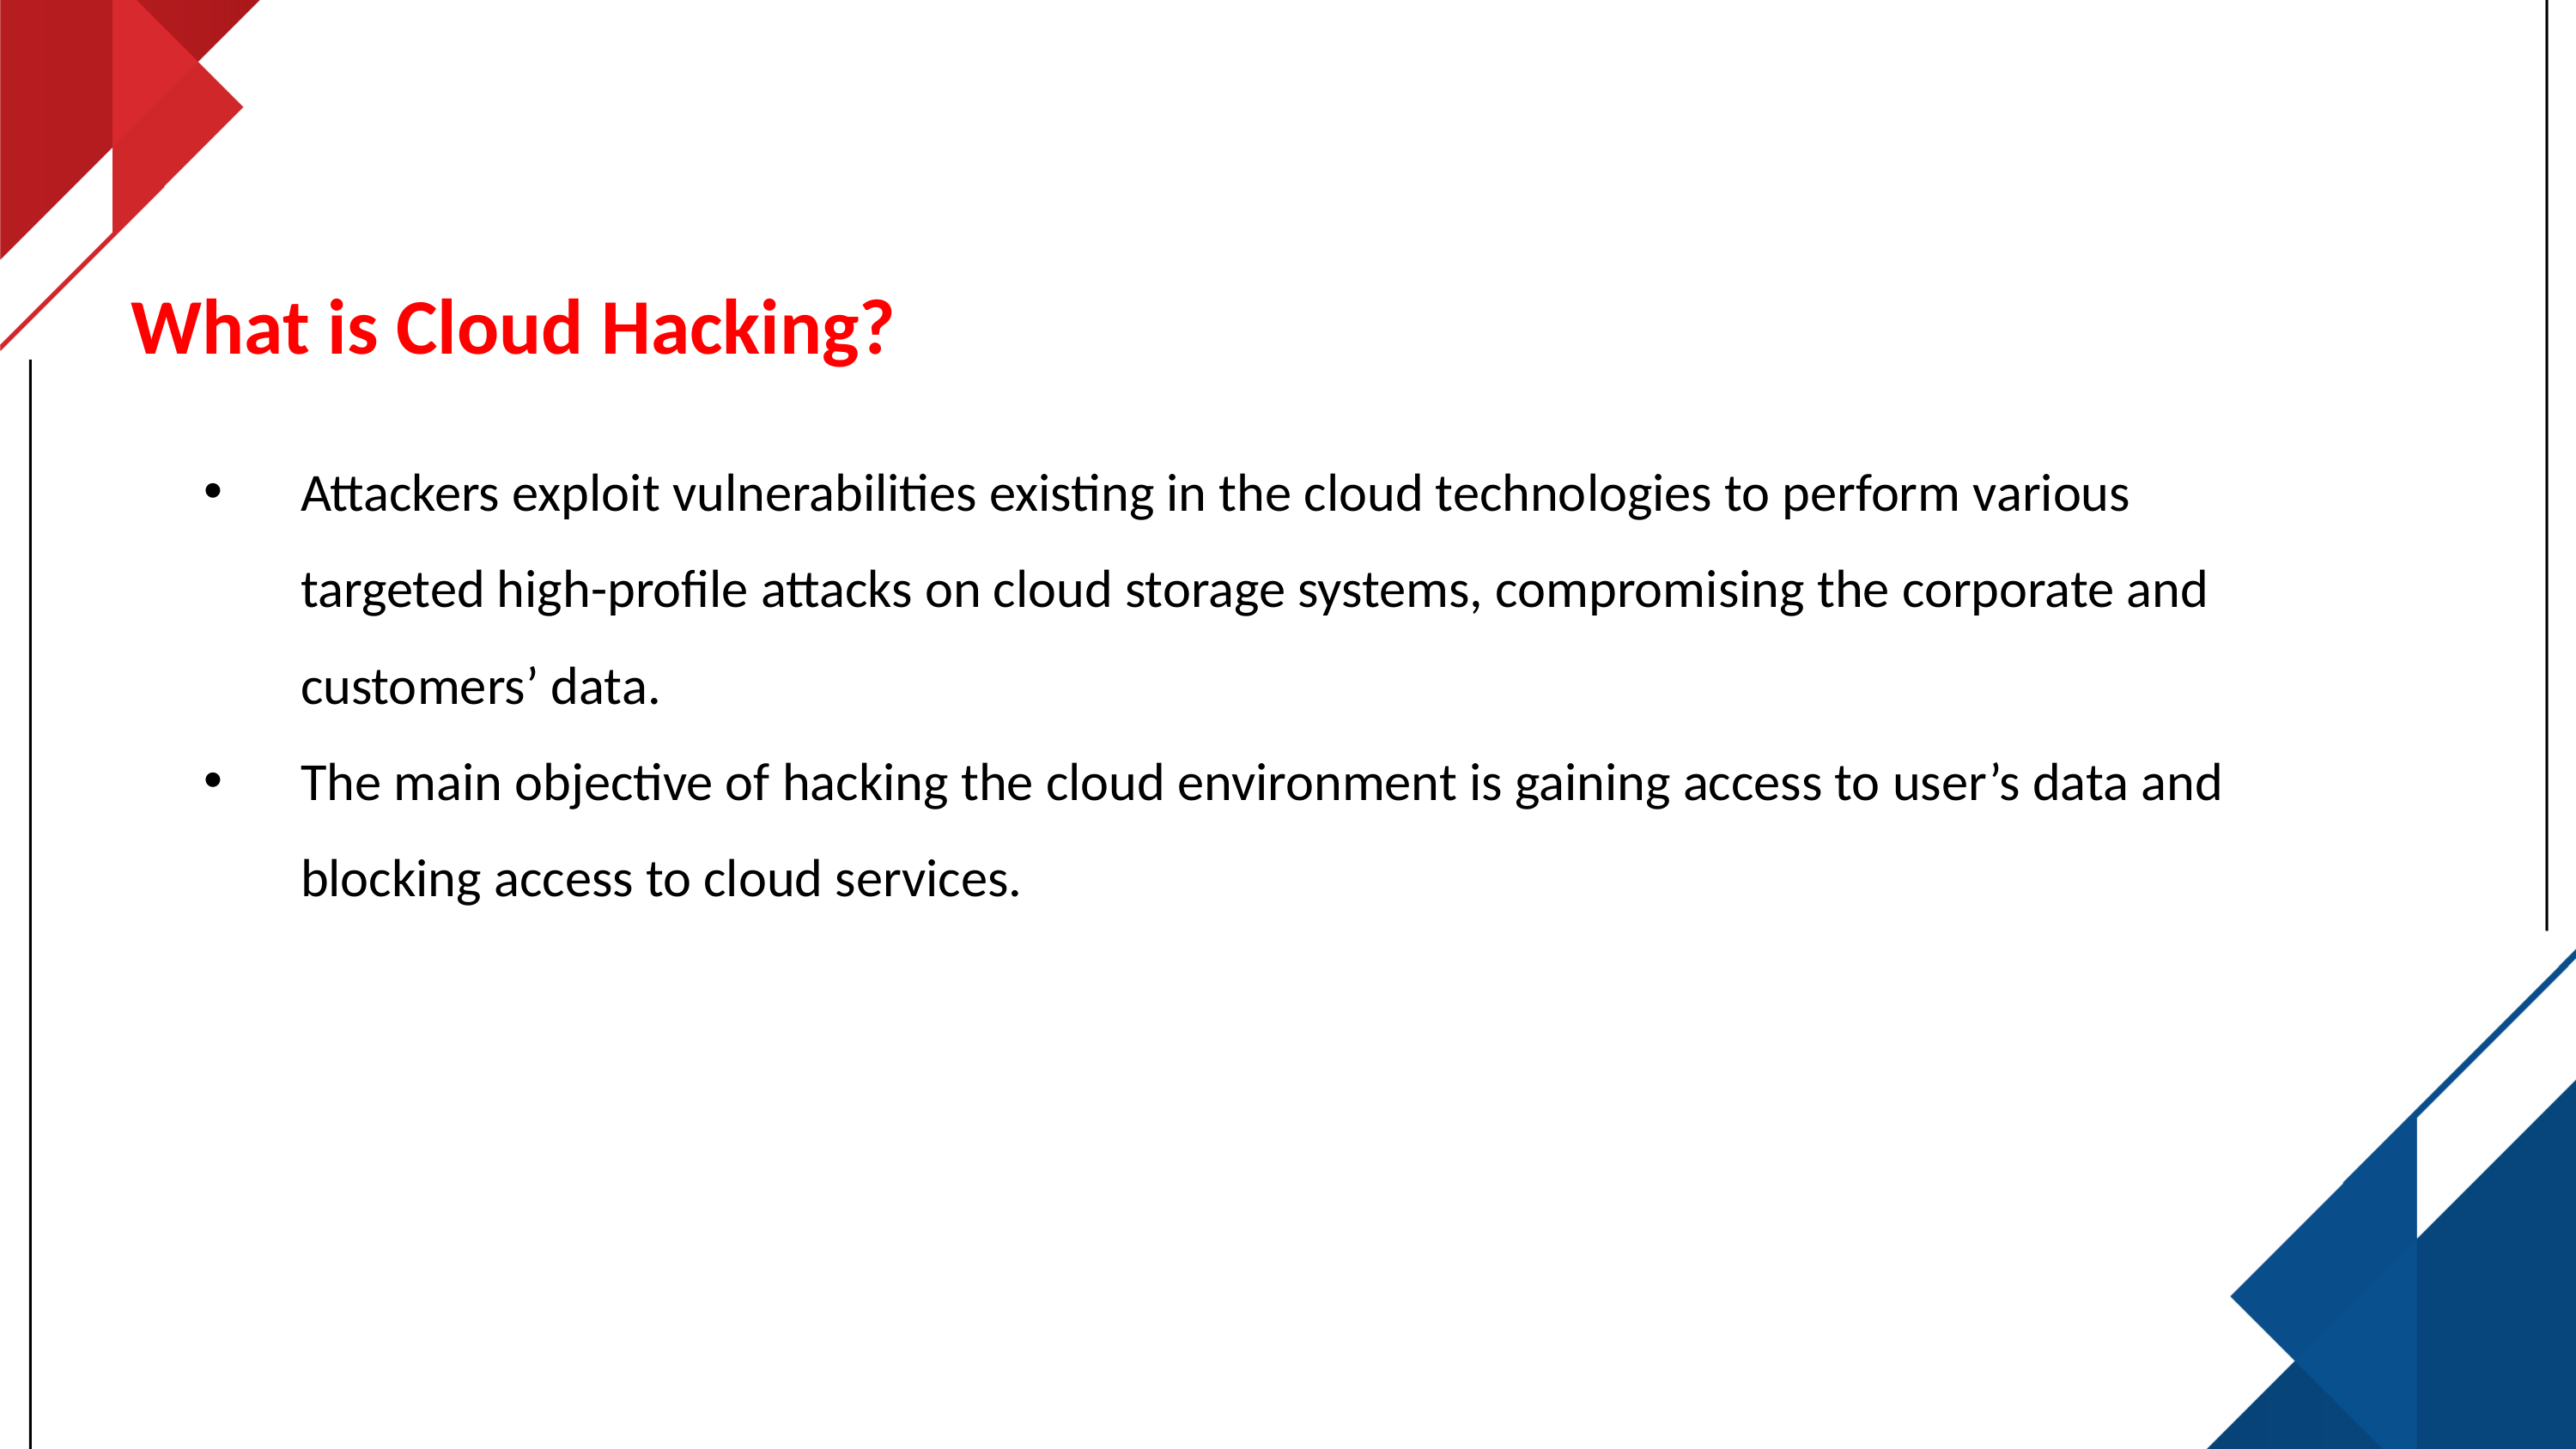

# What is Cloud Hacking?
Attackers exploit vulnerabilities existing in the cloud technologies to perform various targeted high-profile attacks on cloud storage systems, compromising the corporate and customers’ data.
The main objective of hacking the cloud environment is gaining access to user’s data and blocking access to cloud services.